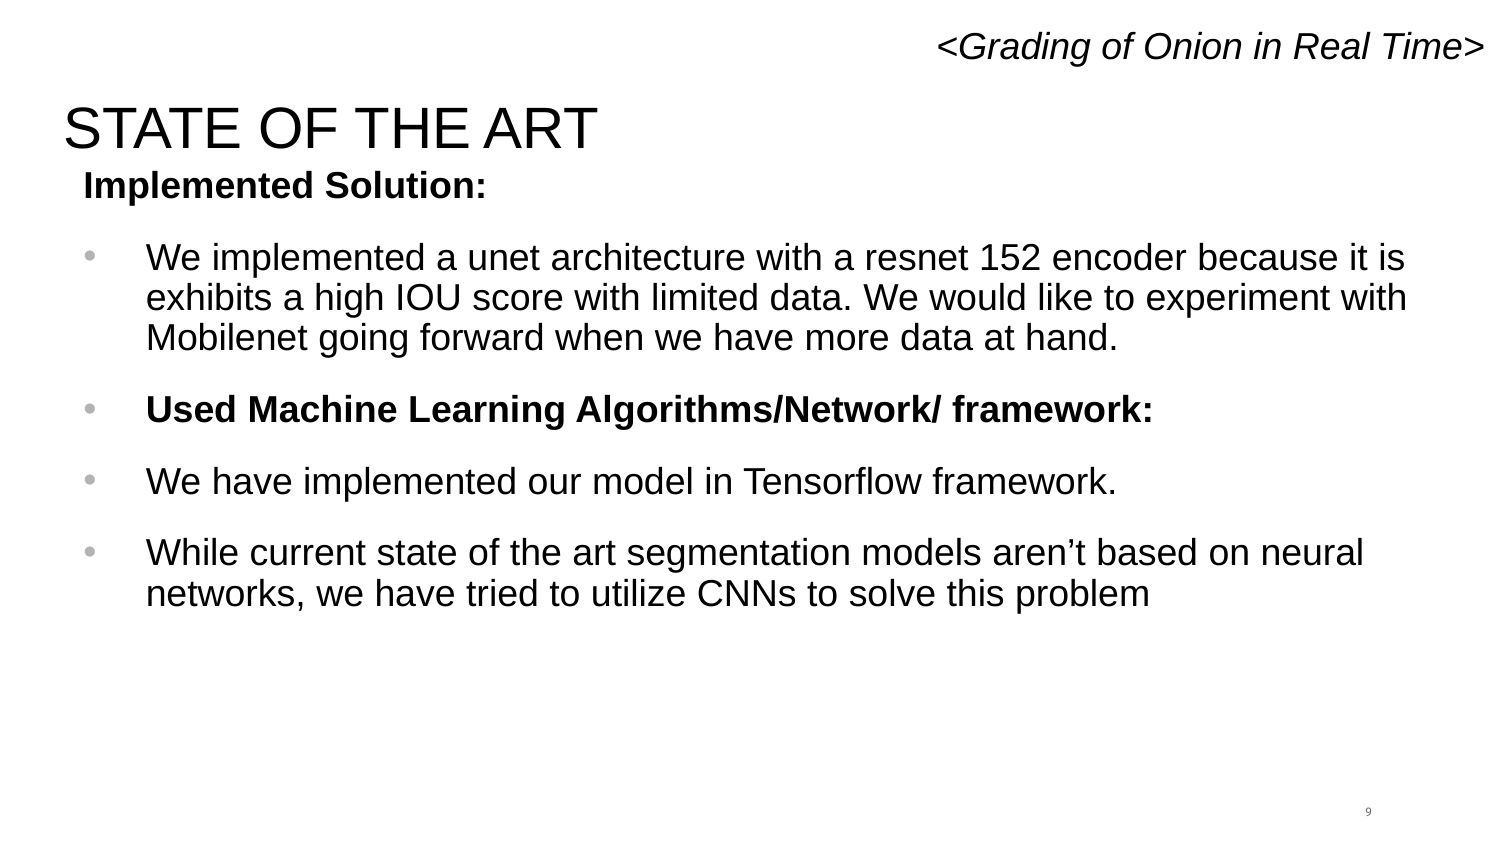

<Grading of Onion in Real Time>
# STATE OF THE ART
Implemented Solution:
We implemented a unet architecture with a resnet 152 encoder because it is exhibits a high IOU score with limited data. We would like to experiment with Mobilenet going forward when we have more data at hand.
Used Machine Learning Algorithms/Network/ framework:
We have implemented our model in Tensorflow framework.
While current state of the art segmentation models aren’t based on neural networks, we have tried to utilize CNNs to solve this problem